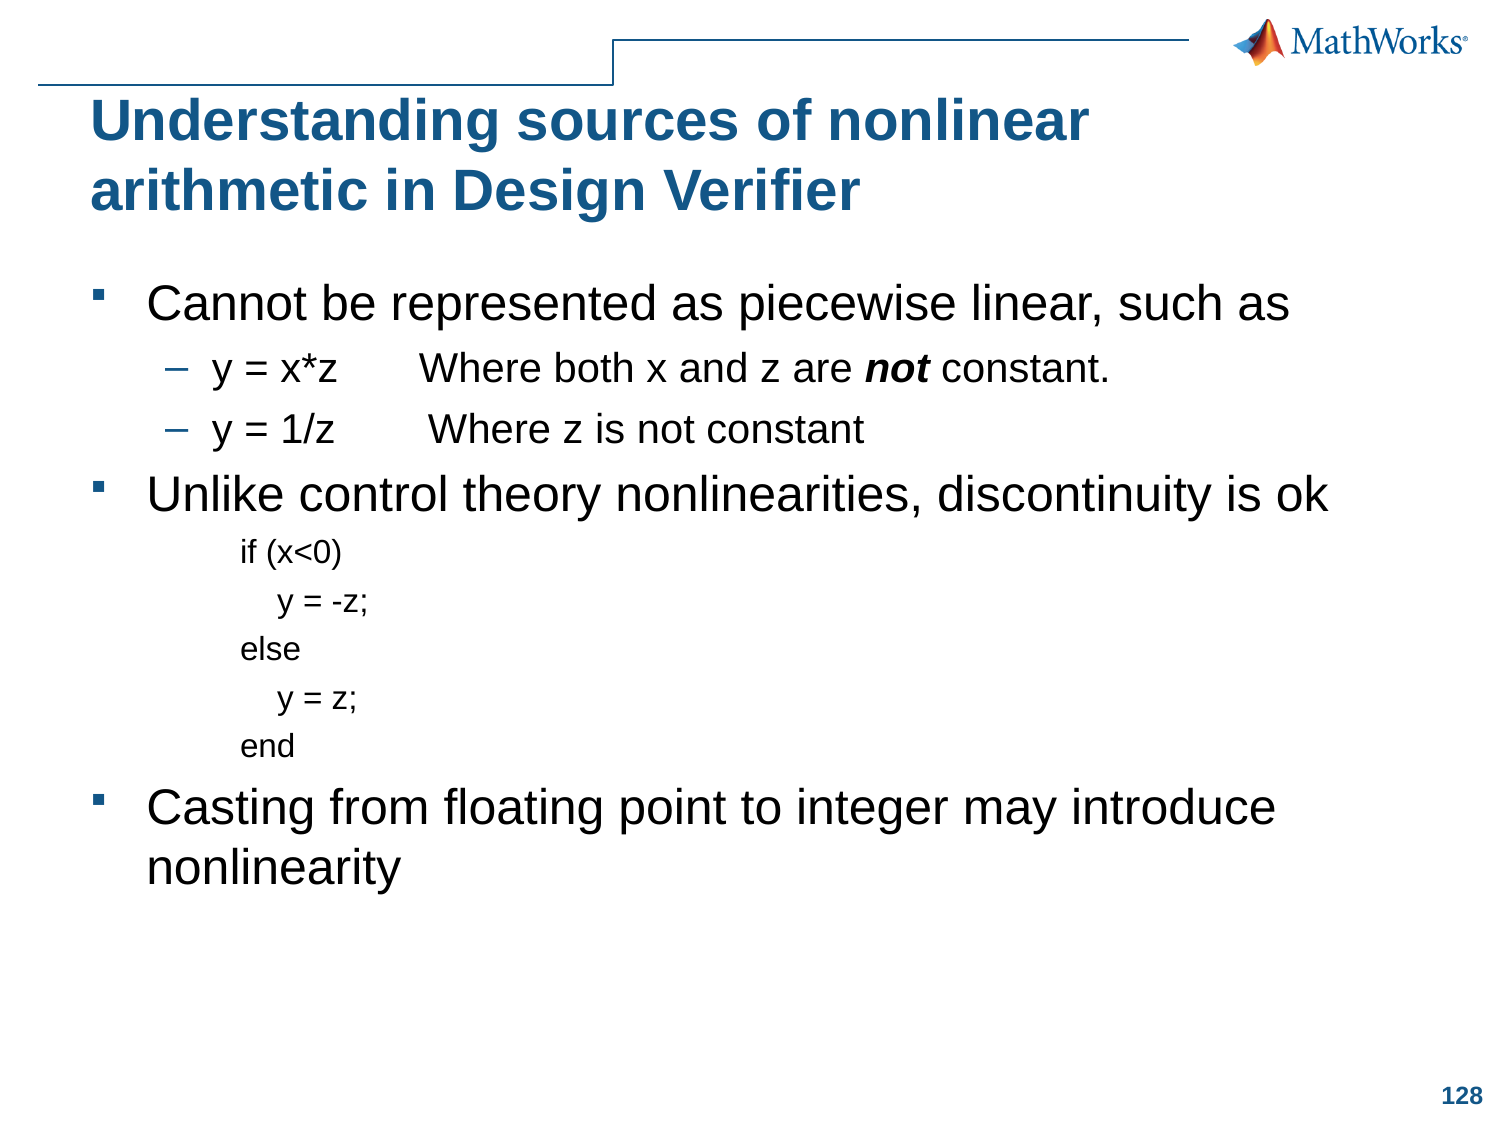

# Understanding sources of nonlinear arithmetic in Design Verifier
Cannot be represented as piecewise linear, such as
y = x*z       Where both x and z are not constant.
y = 1/z        Where z is not constant
Unlike control theory nonlinearities, discontinuity is ok
if (x<0)
    y = -z;
else
    y = z;
end
Casting from floating point to integer may introduce nonlinearity